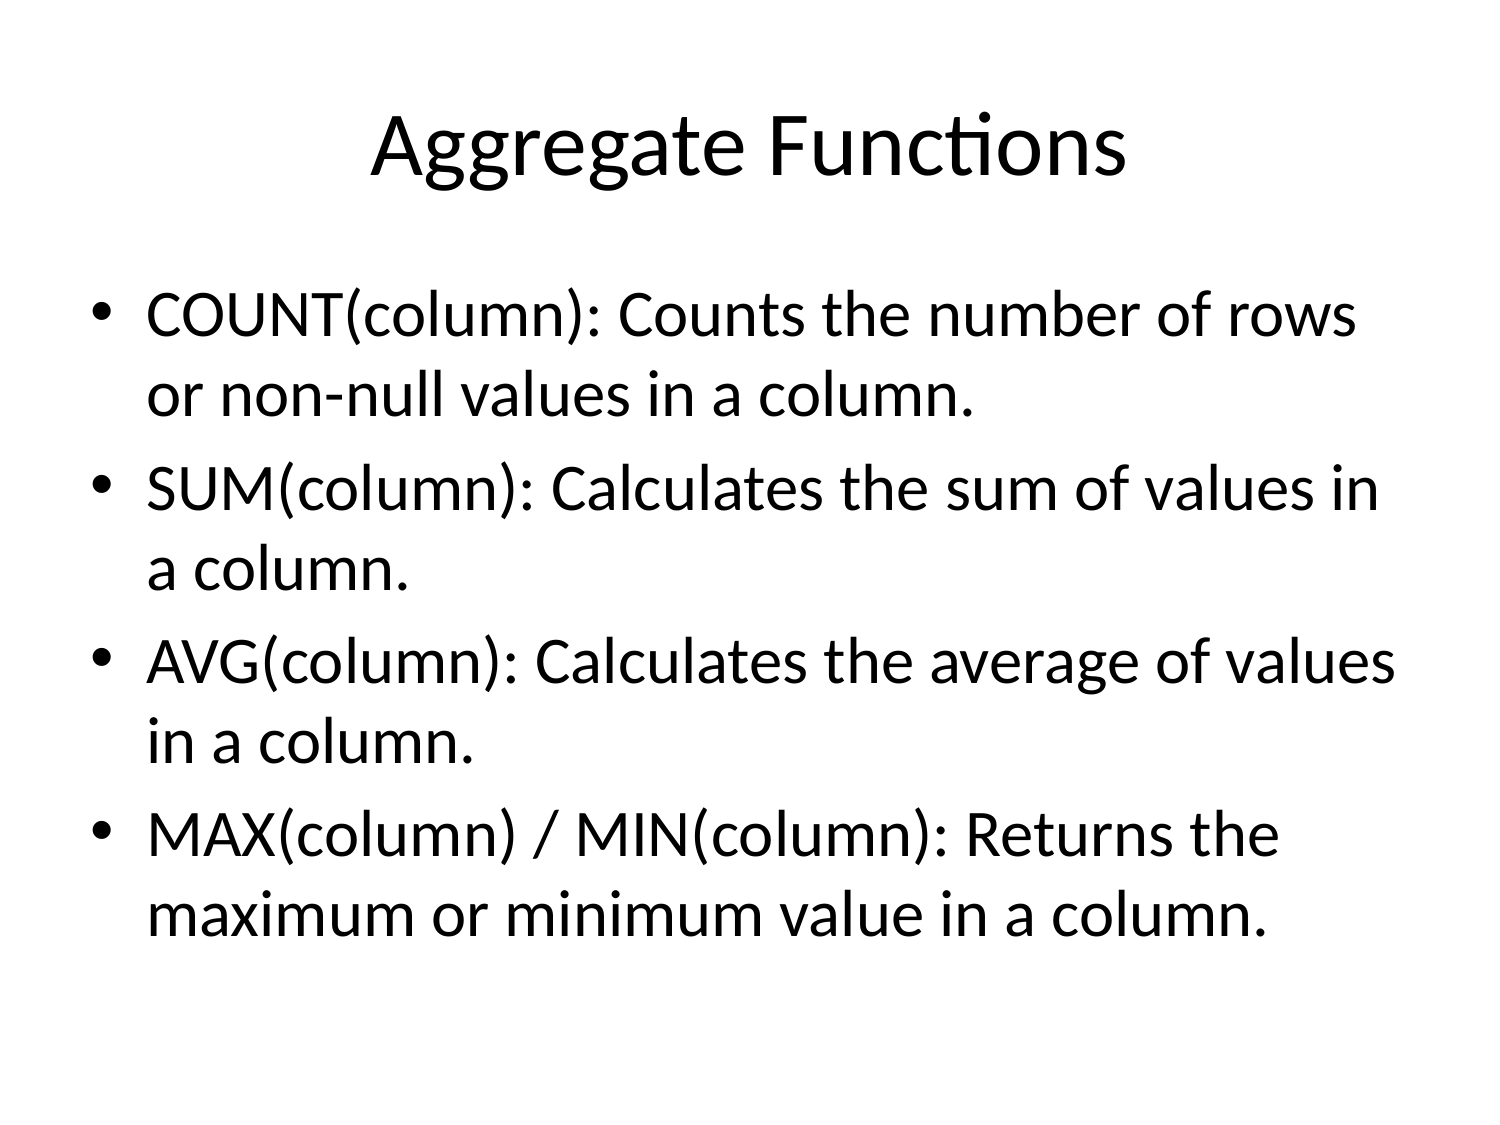

# Aggregate Functions
COUNT(column): Counts the number of rows or non-null values in a column.
SUM(column): Calculates the sum of values in a column.
AVG(column): Calculates the average of values in a column.
MAX(column) / MIN(column): Returns the maximum or minimum value in a column.